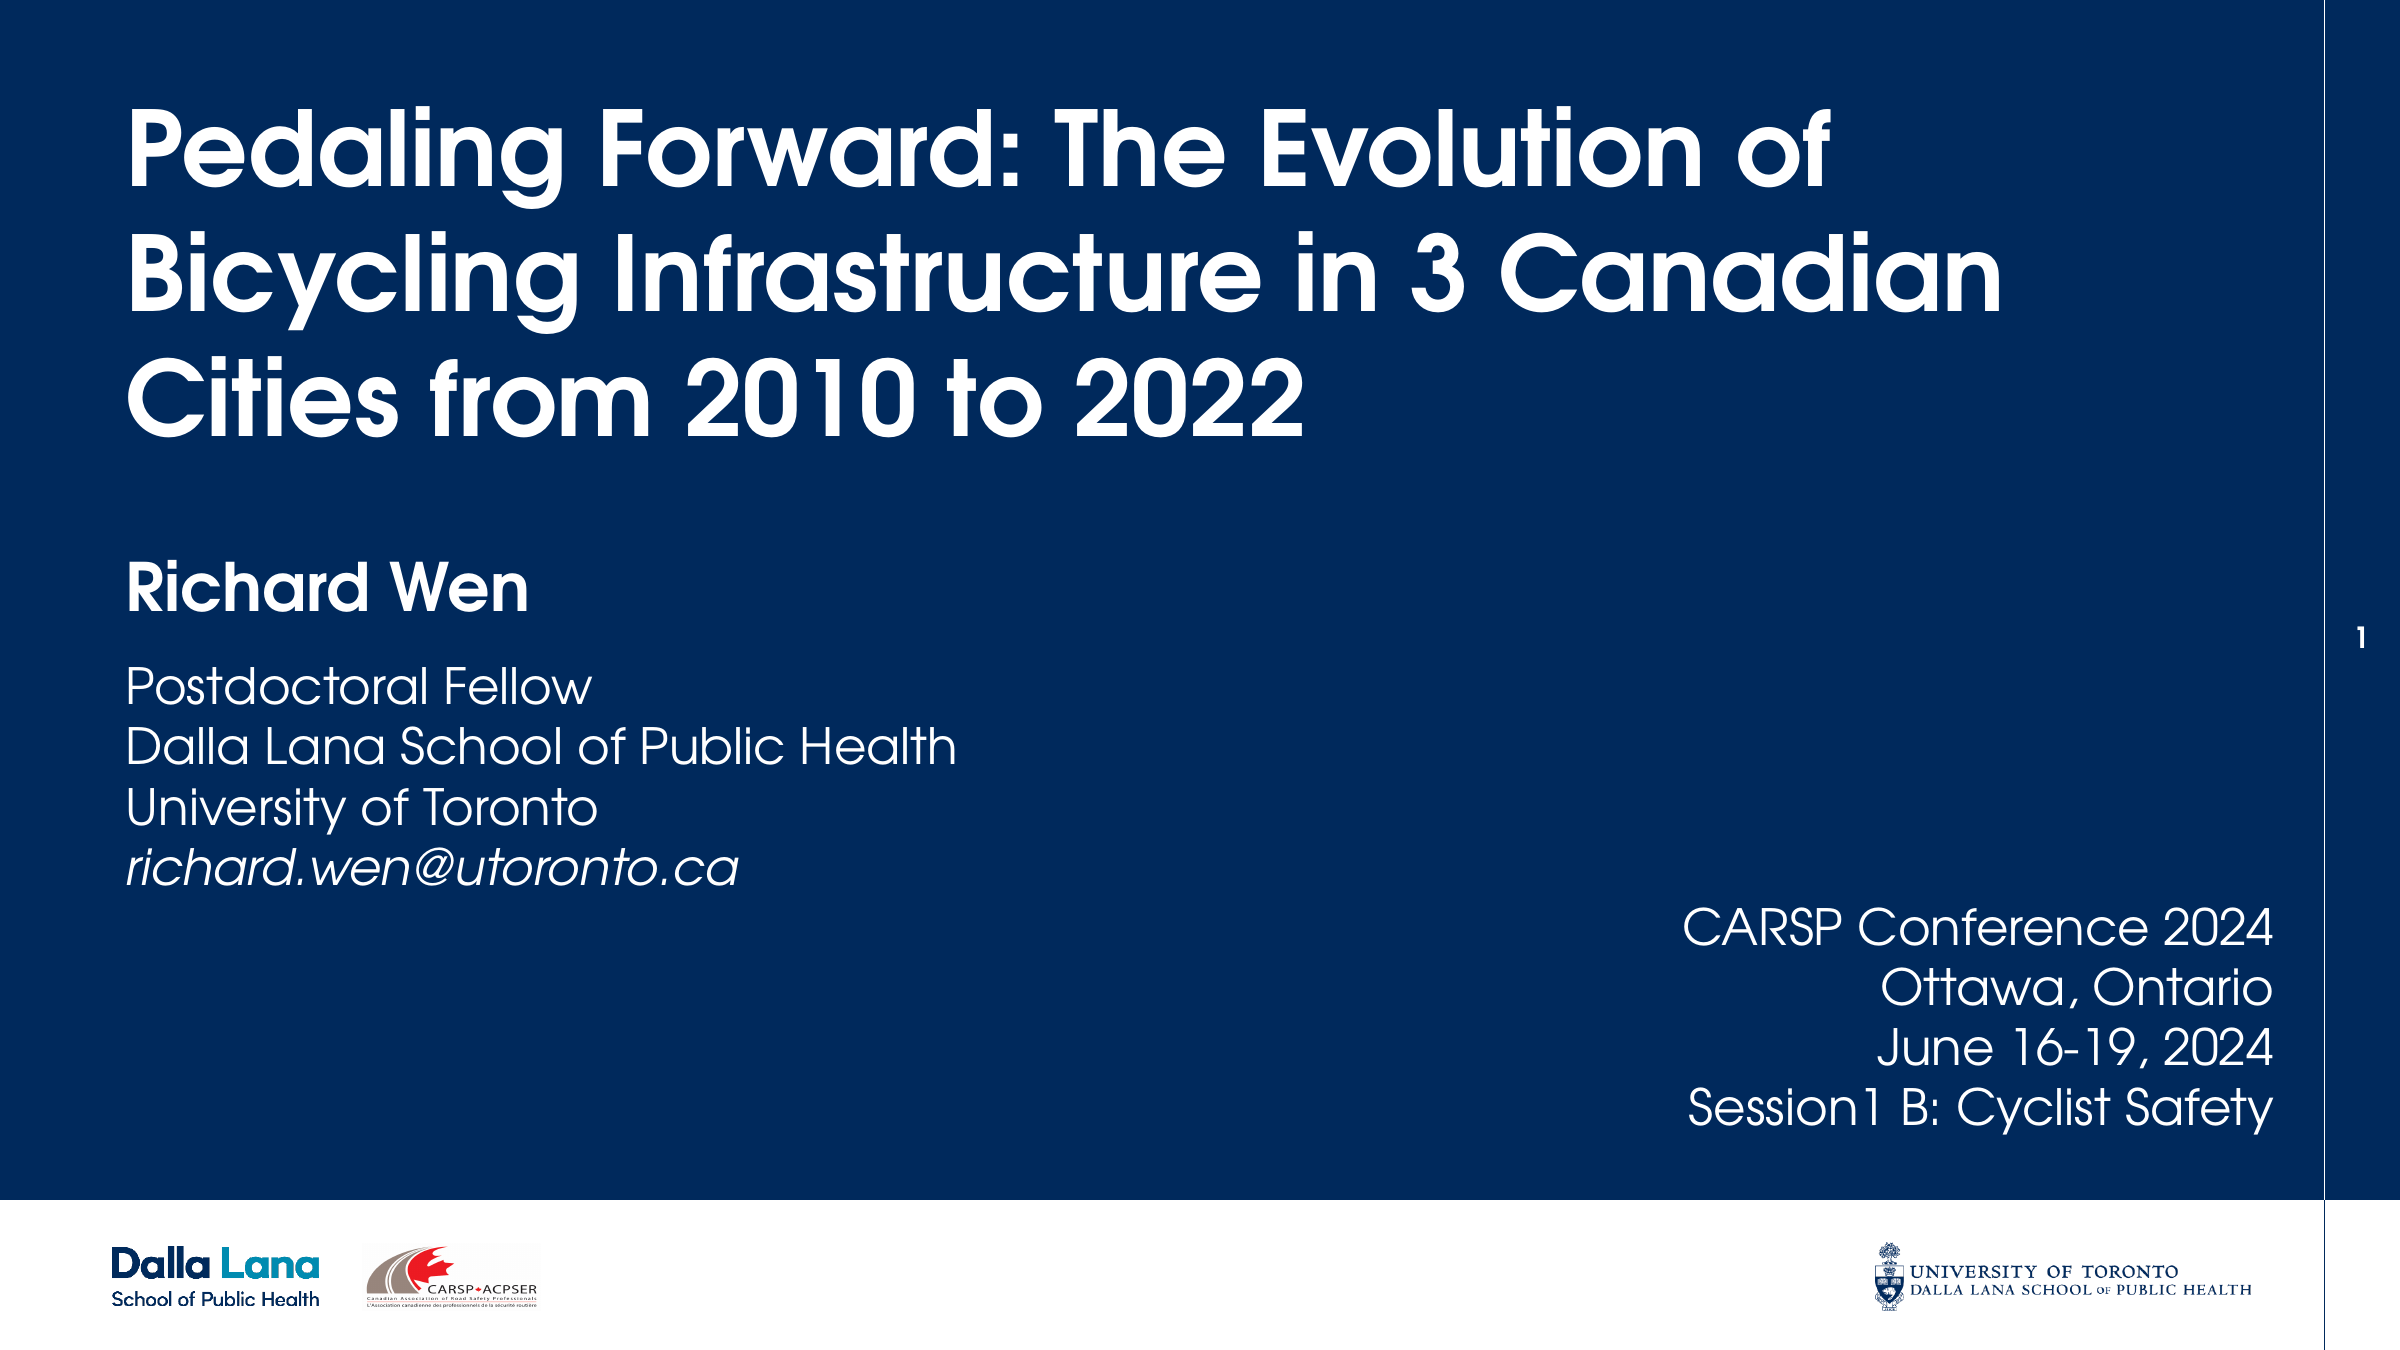

# Pedaling Forward: The Evolution of Bicycling Infrastructure in 3 Canadian Cities from 2010 to 2022
Richard Wen

Postdoctoral Fellow
Dalla Lana School of Public Health
University of Toronto
richard.wen@utoronto.ca
CARSP Conference 2024
Ottawa, Ontario
June 16-19, 2024
Session1 B: Cyclist Safety
1